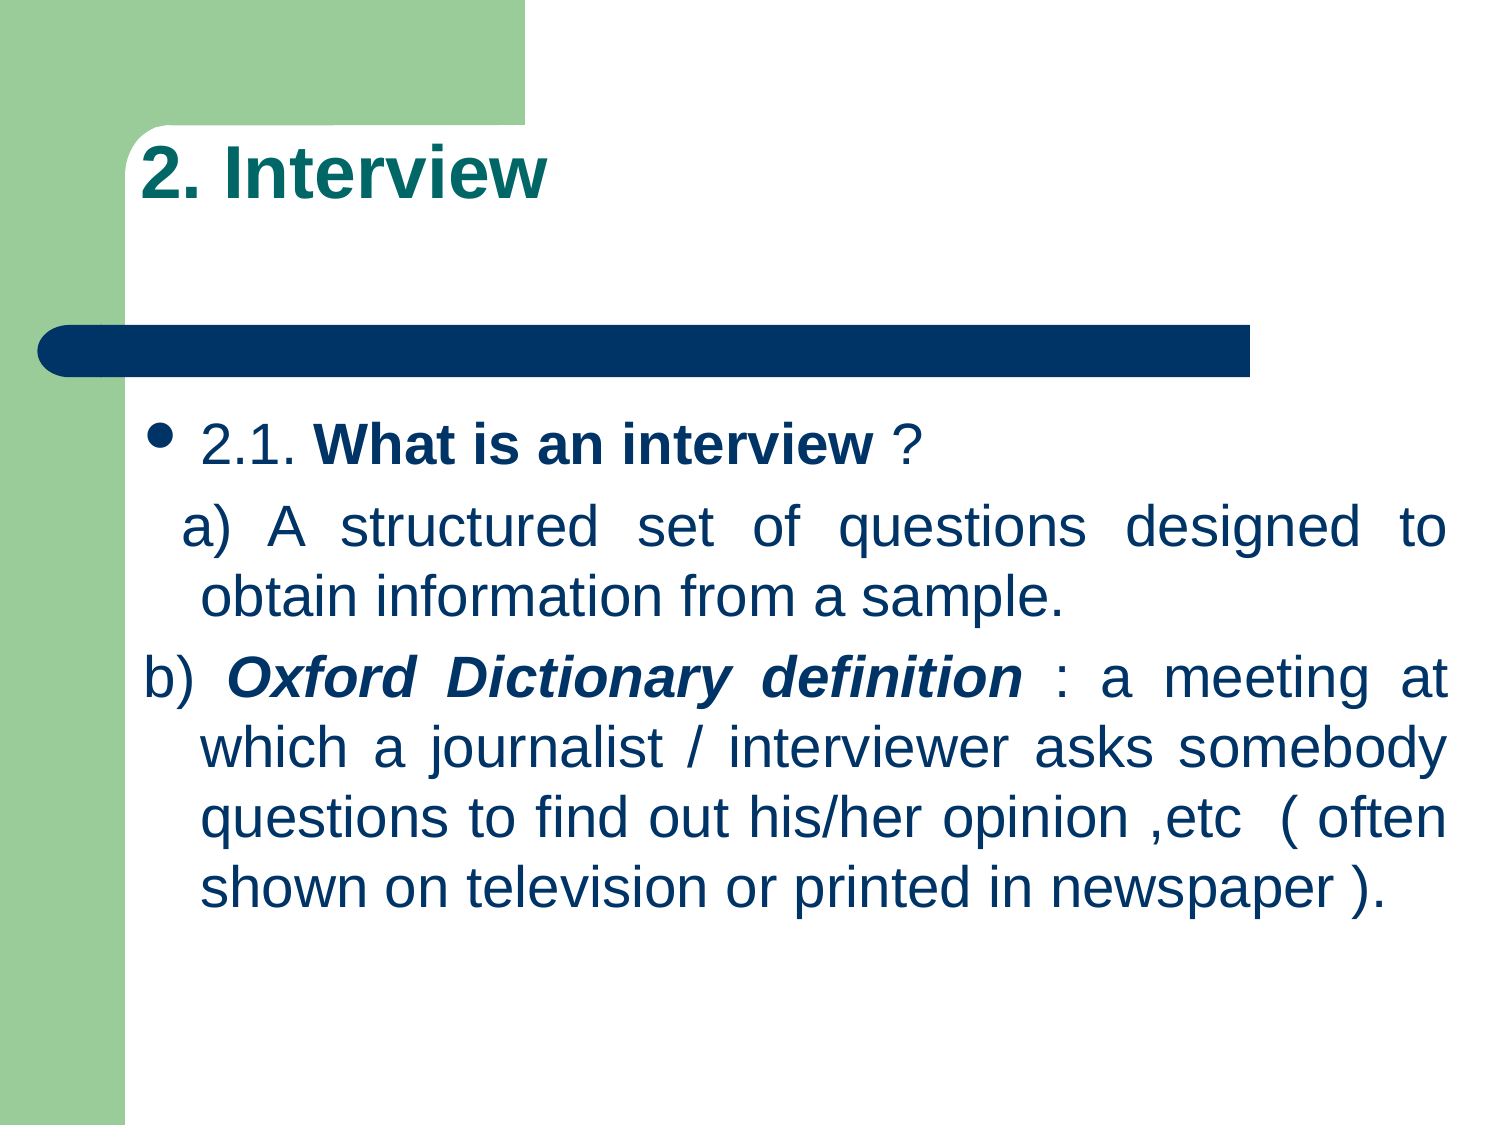

# 2. Interview
2.1. What is an interview ?
 a) A structured set of questions designed to obtain information from a sample.
b) Oxford Dictionary definition : a meeting at which a journalist / interviewer asks somebody questions to find out his/her opinion ,etc  ( often shown on television or printed in newspaper ).